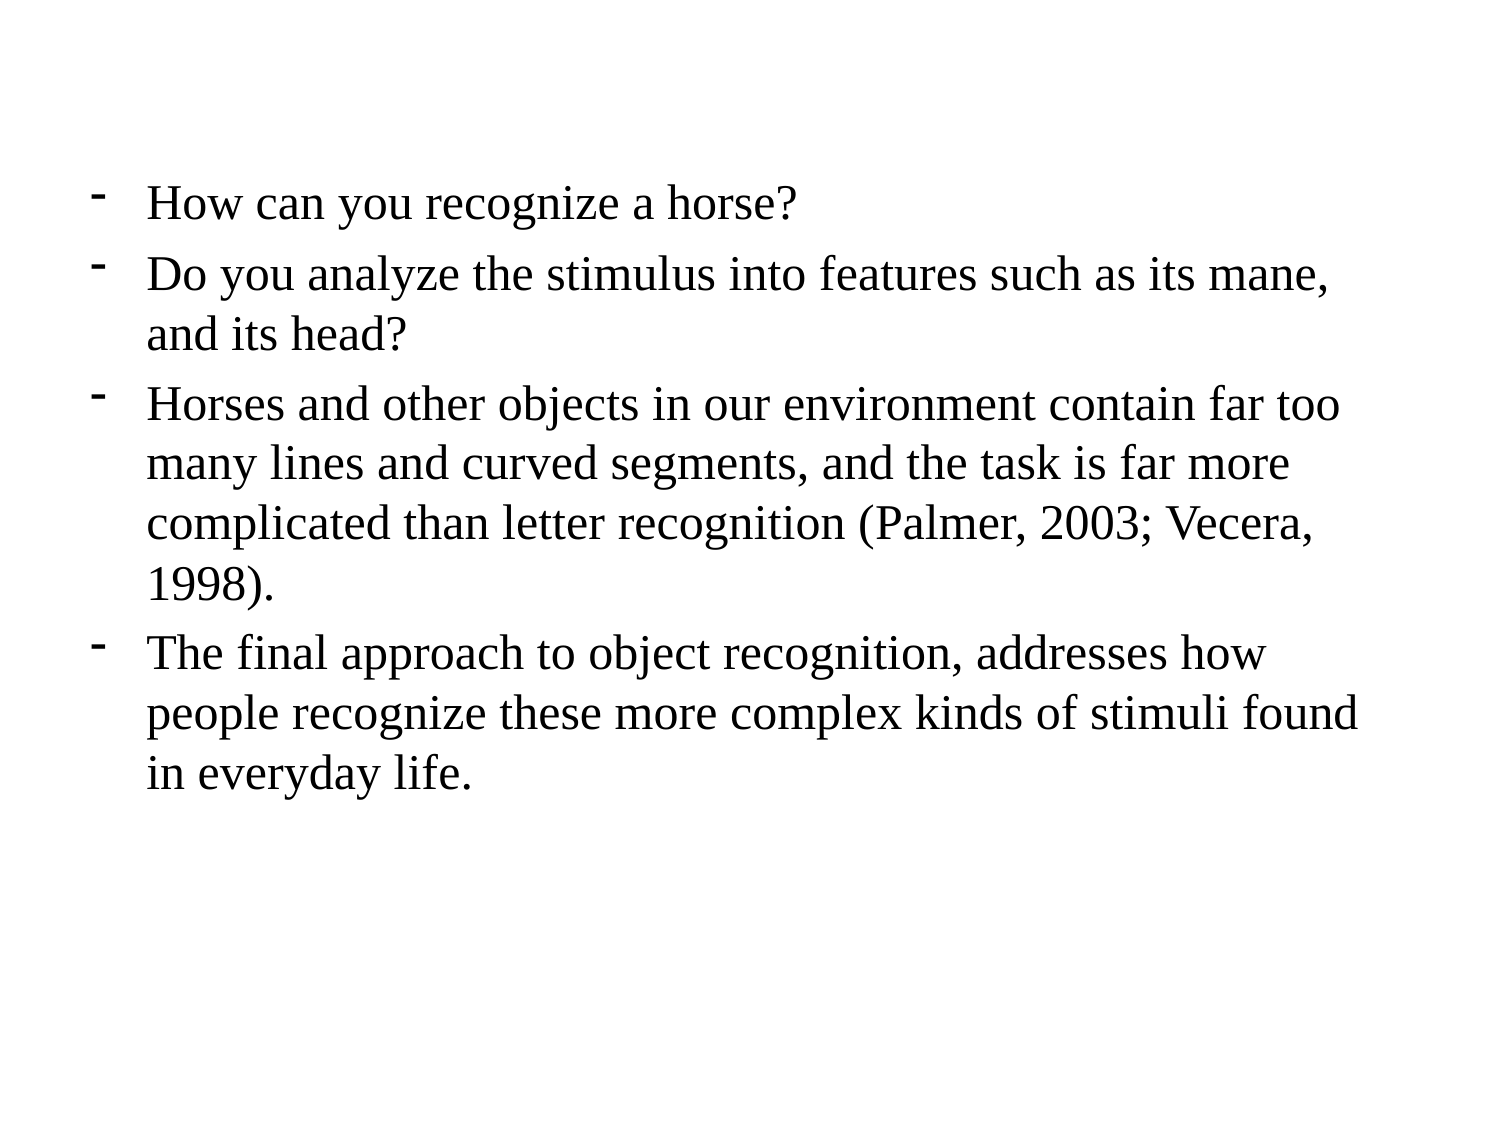

How can you recognize a horse?
Do you analyze the stimulus into features such as its mane, and its head?
Horses and other objects in our environment contain far too many lines and curved segments, and the task is far more complicated than letter recognition (Palmer, 2003; Vecera, 1998).
The final approach to object recognition, addresses how people recognize these more complex kinds of stimuli found in everyday life.